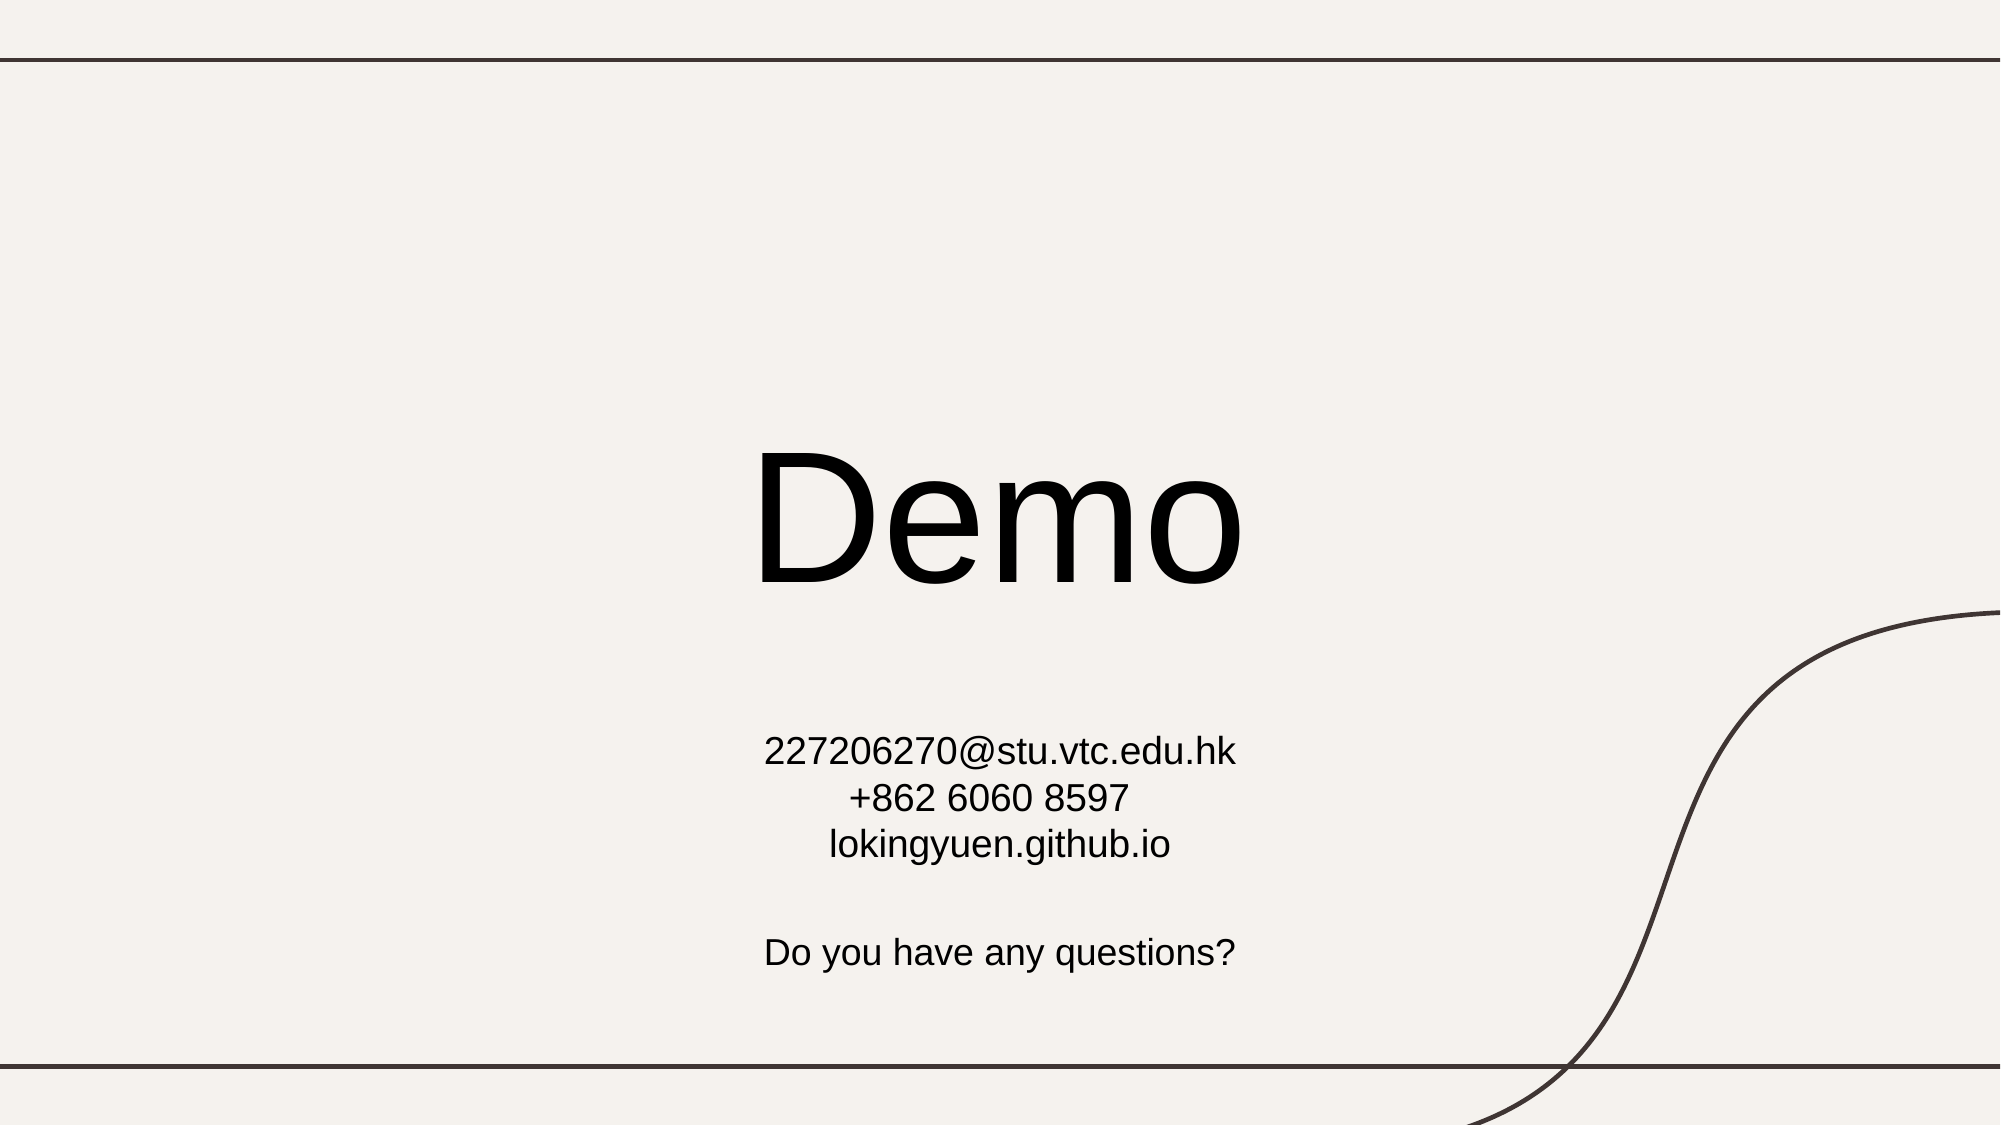

# Demo
227206270@stu.vtc.edu.hk
+862 6060 8597
lokingyuen.github.io
Do you have any questions?